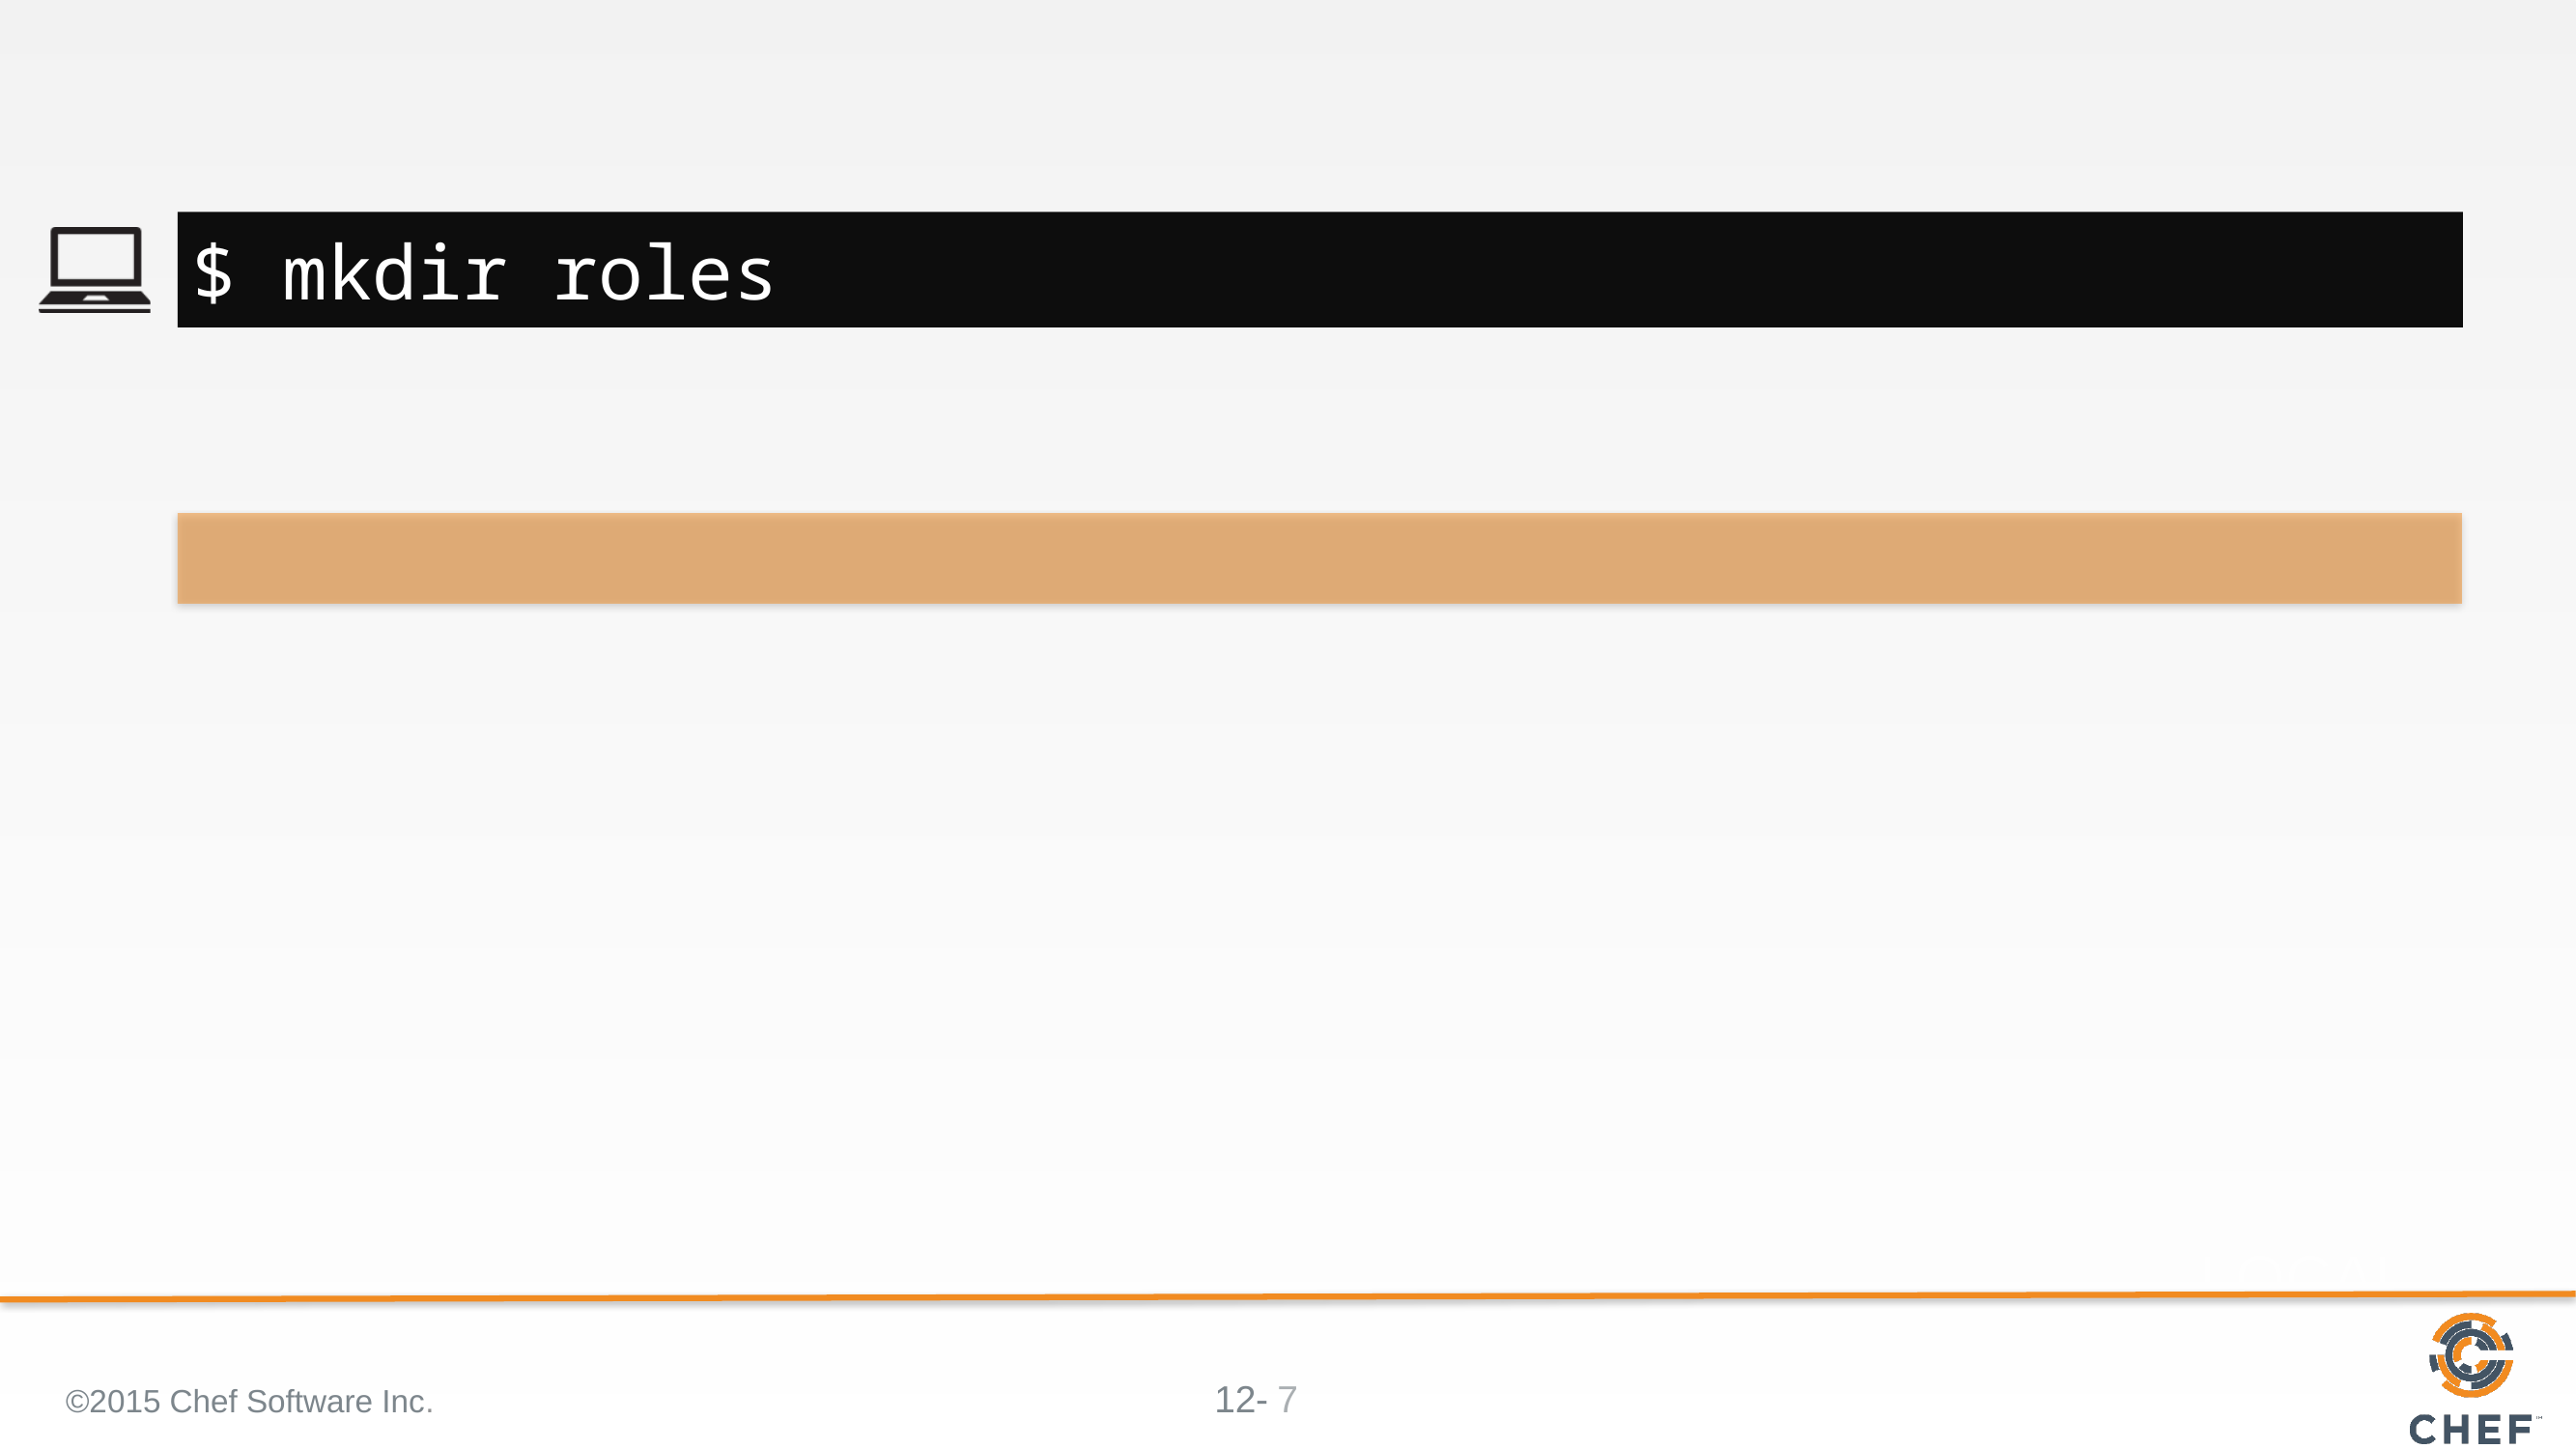

#
$ mkdir roles

©2015 Chef Software Inc.
7